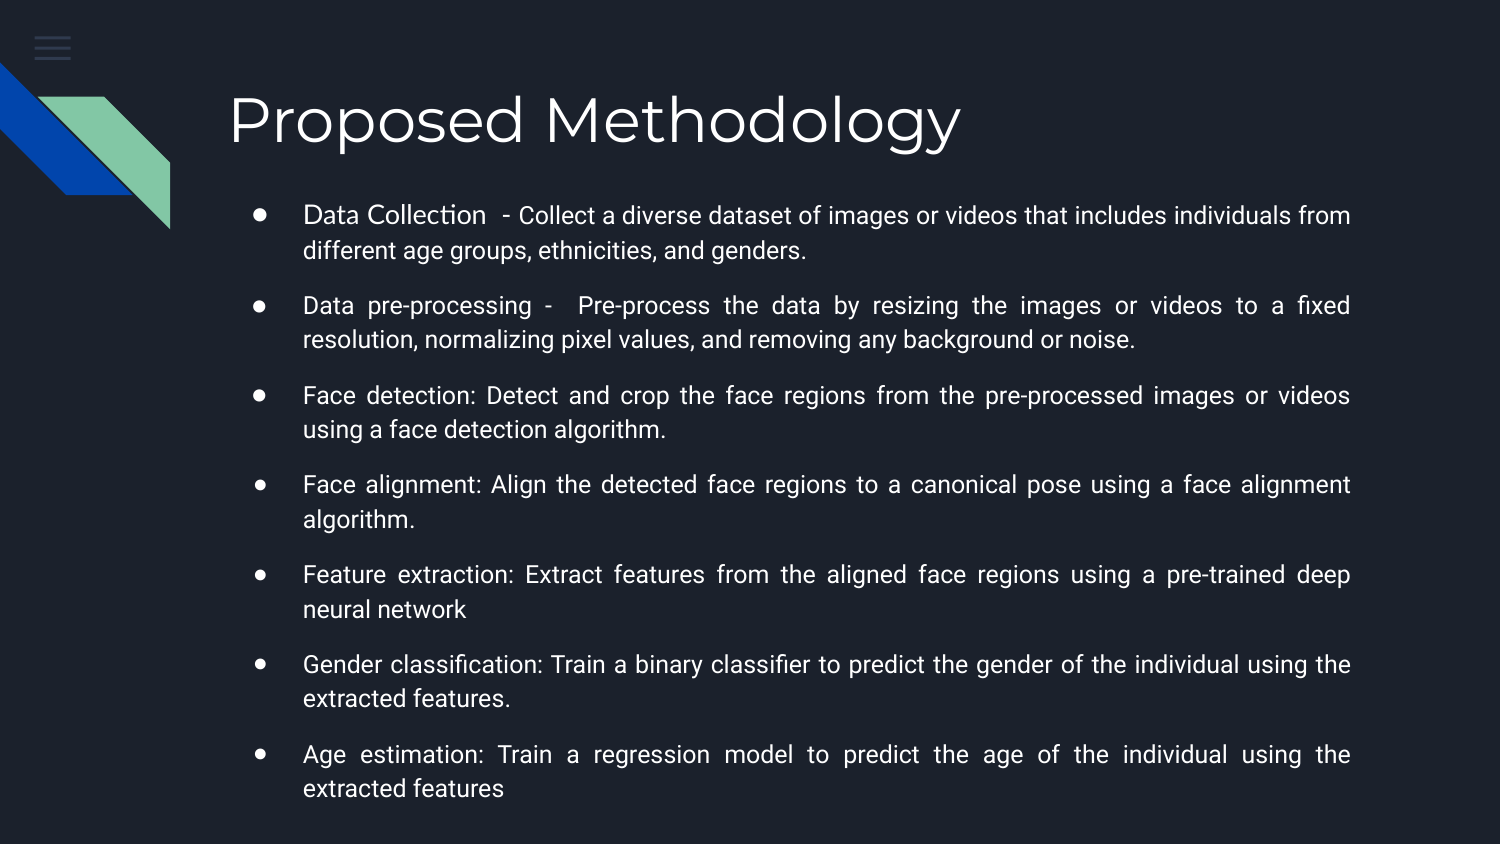

# Proposed Methodology
Data Collection  - Collect a diverse dataset of images or videos that includes individuals from different age groups, ethnicities, and genders.
Data pre-processing -  Pre-process the data by resizing the images or videos to a fixed resolution, normalizing pixel values, and removing any background or noise.
Face detection: Detect and crop the face regions from the pre-processed images or videos using a face detection algorithm.
Face alignment: Align the detected face regions to a canonical pose using a face alignment algorithm.
Feature extraction: Extract features from the aligned face regions using a pre-trained deep neural network
Gender classification: Train a binary classifier to predict the gender of the individual using the extracted features.
Age estimation: Train a regression model to predict the age of the individual using the extracted features